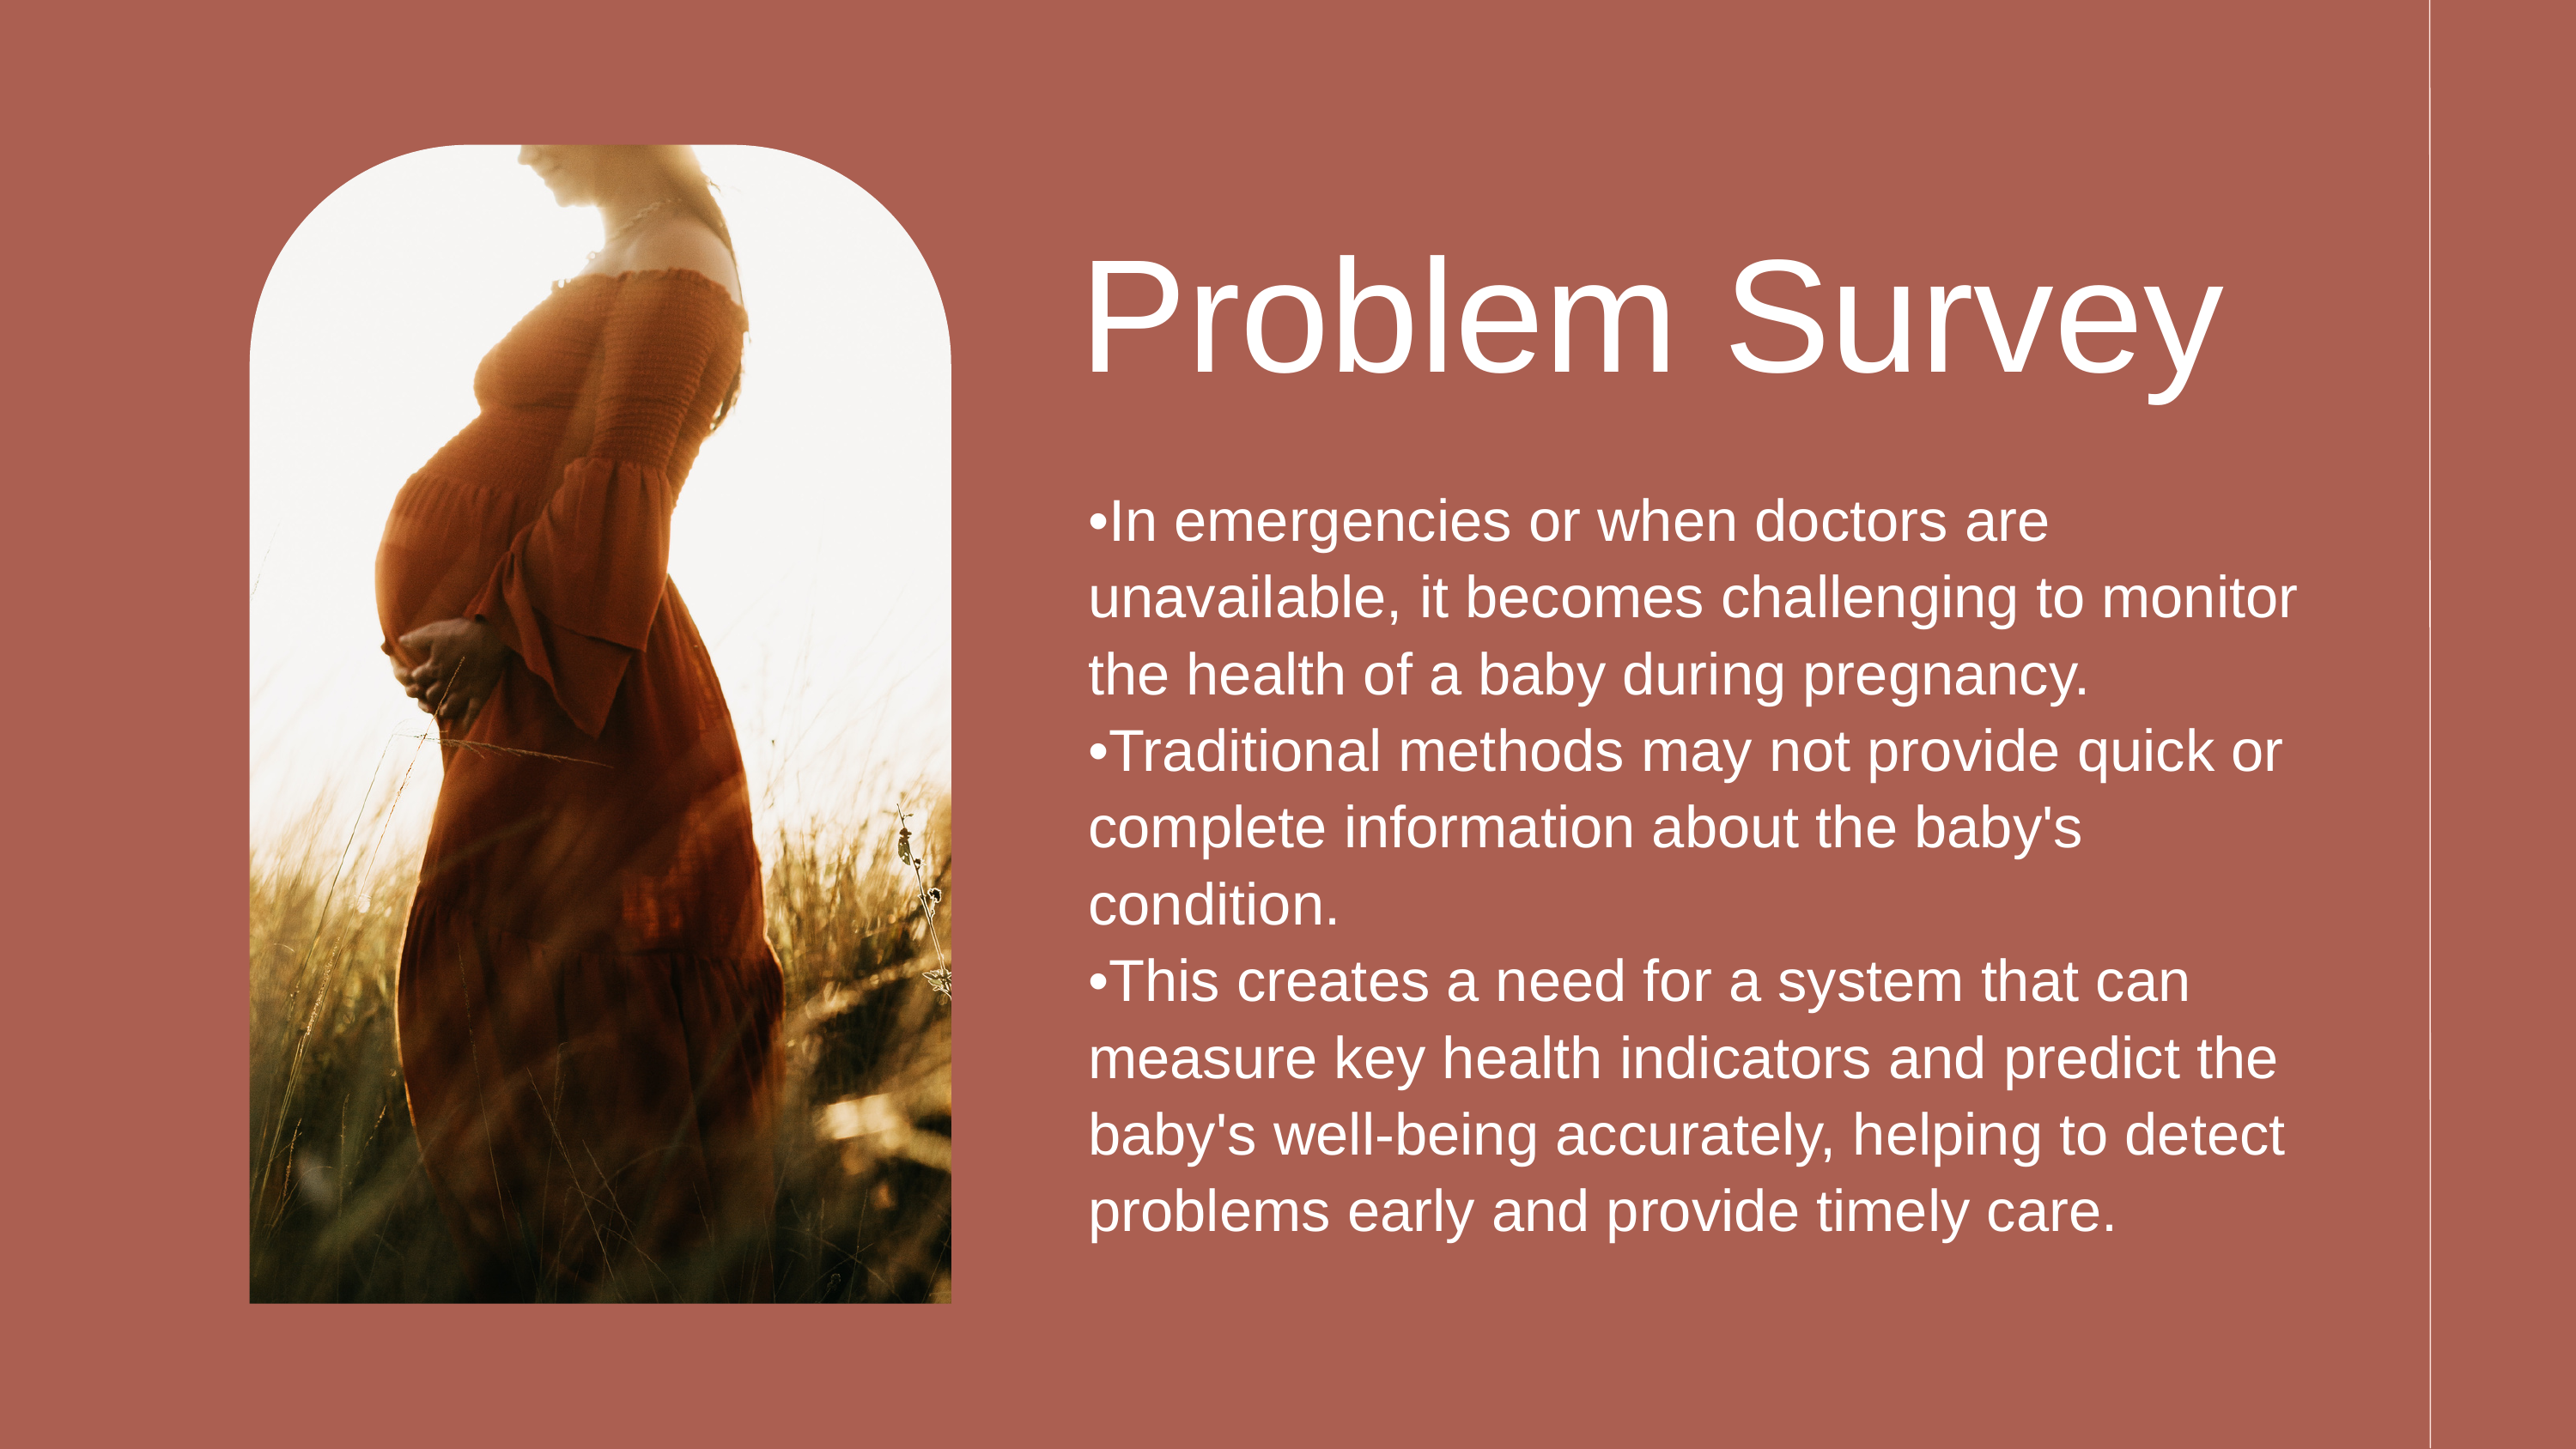

Problem Survey
•In emergencies or when doctors are unavailable, it becomes challenging to monitor the health of a baby during pregnancy.
•Traditional methods may not provide quick or complete information about the baby's condition.
•This creates a need for a system that can measure key health indicators and predict the baby's well-being accurately, helping to detect problems early and provide timely care.